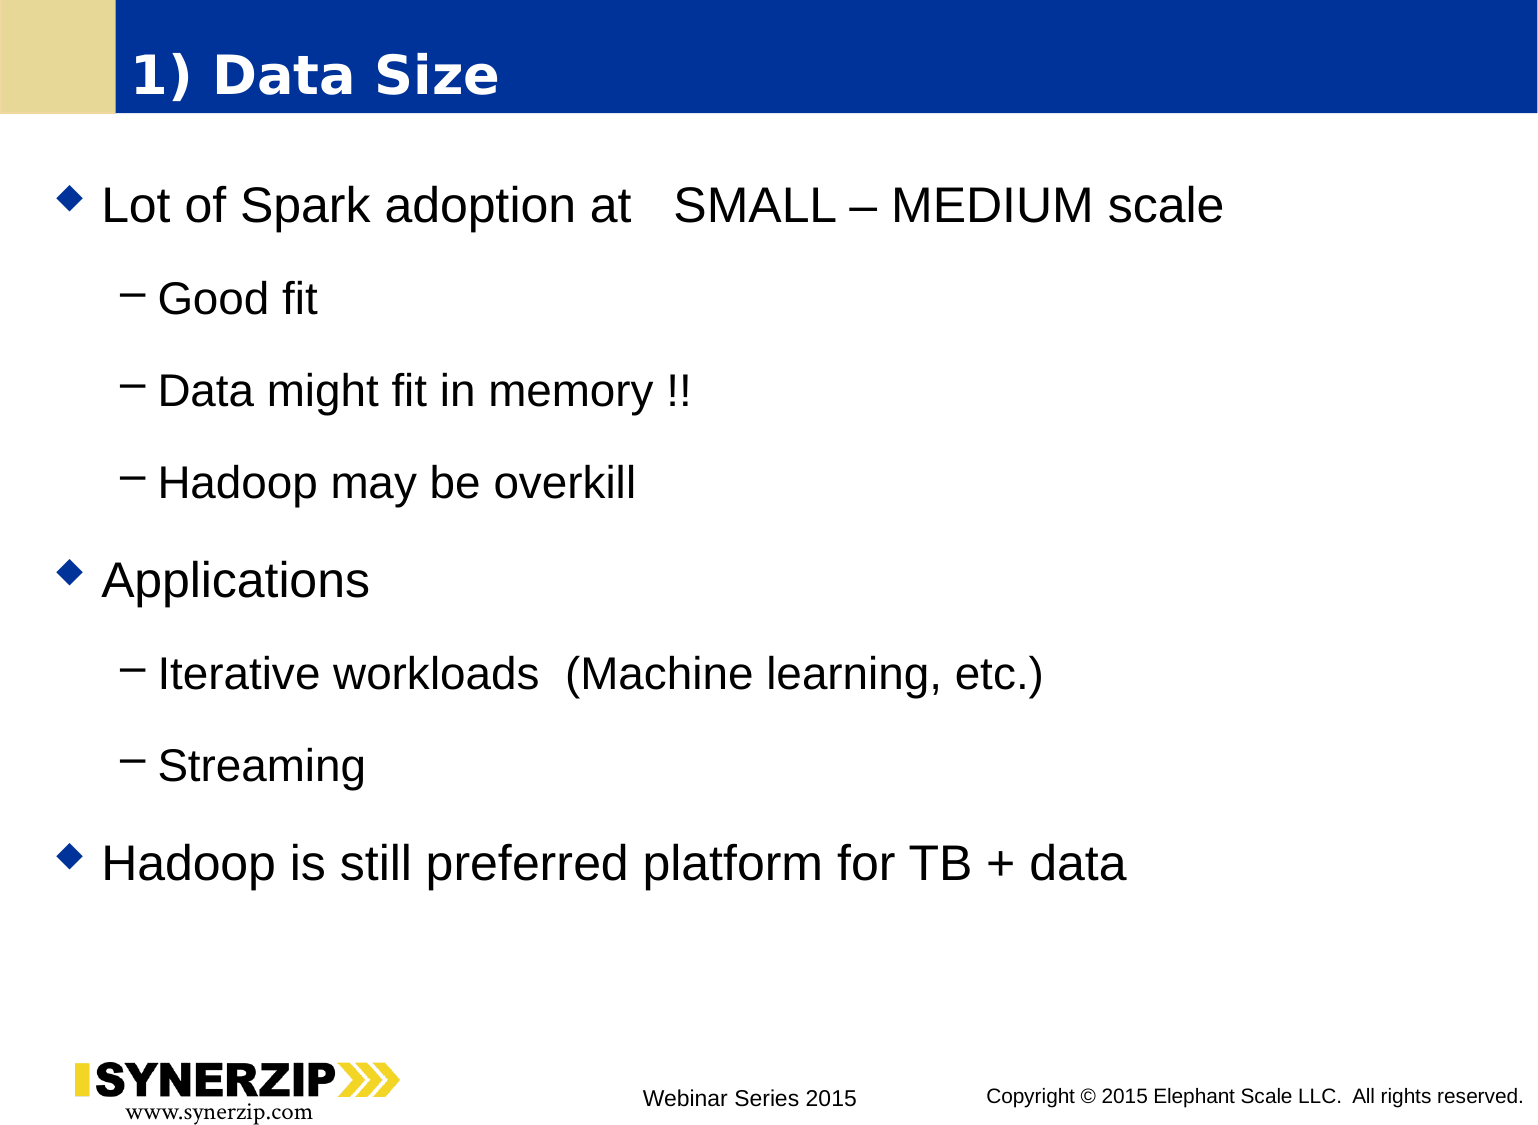

# 1) Data Size
Lot of Spark adoption at   SMALL – MEDIUM scale
Good fit
Data might fit in memory !!
Hadoop may be overkill
Applications
Iterative workloads  (Machine learning, etc.)
Streaming
Hadoop is still preferred platform for TB + data